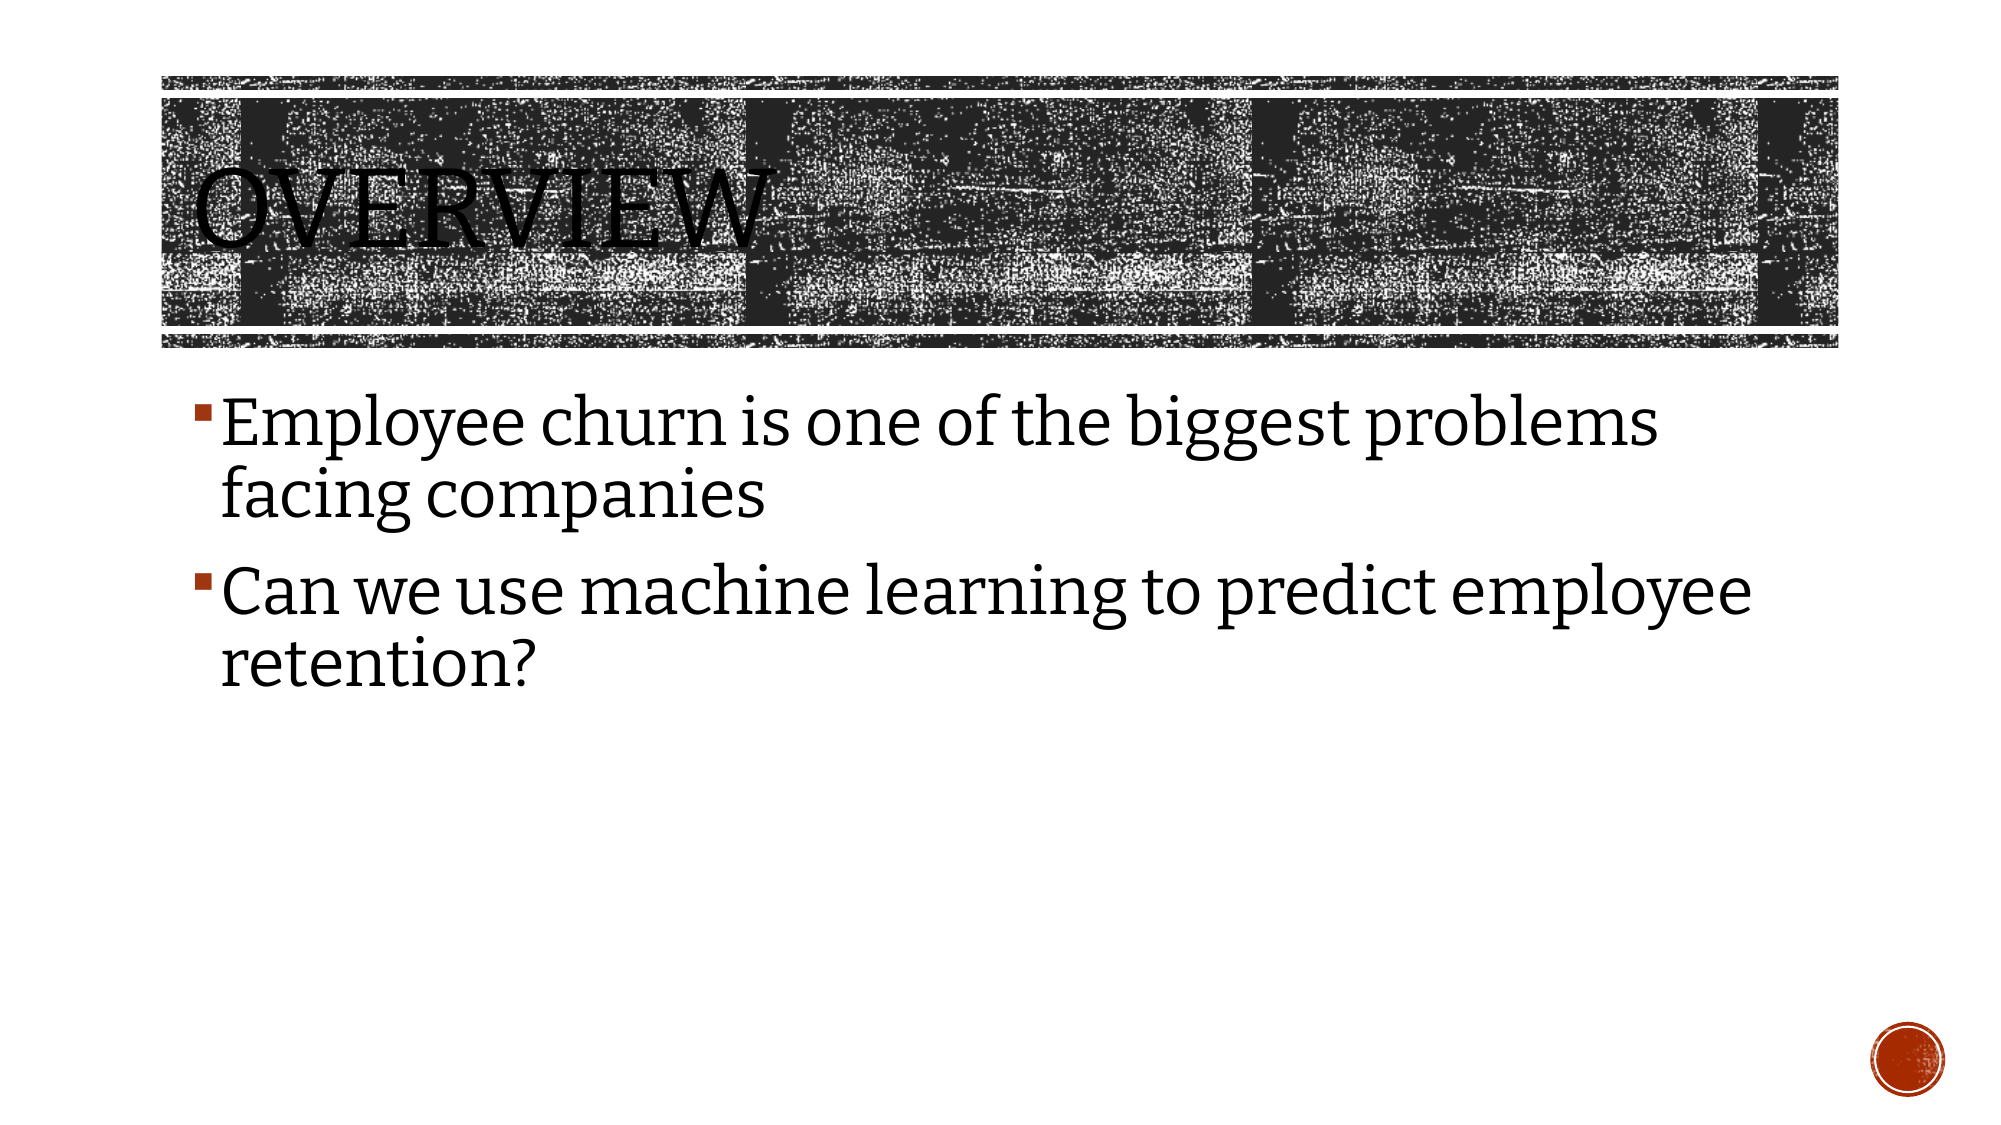

# overview

Employee churn is one of the biggest problems facing companies
Can we use machine learning to predict employee retention?